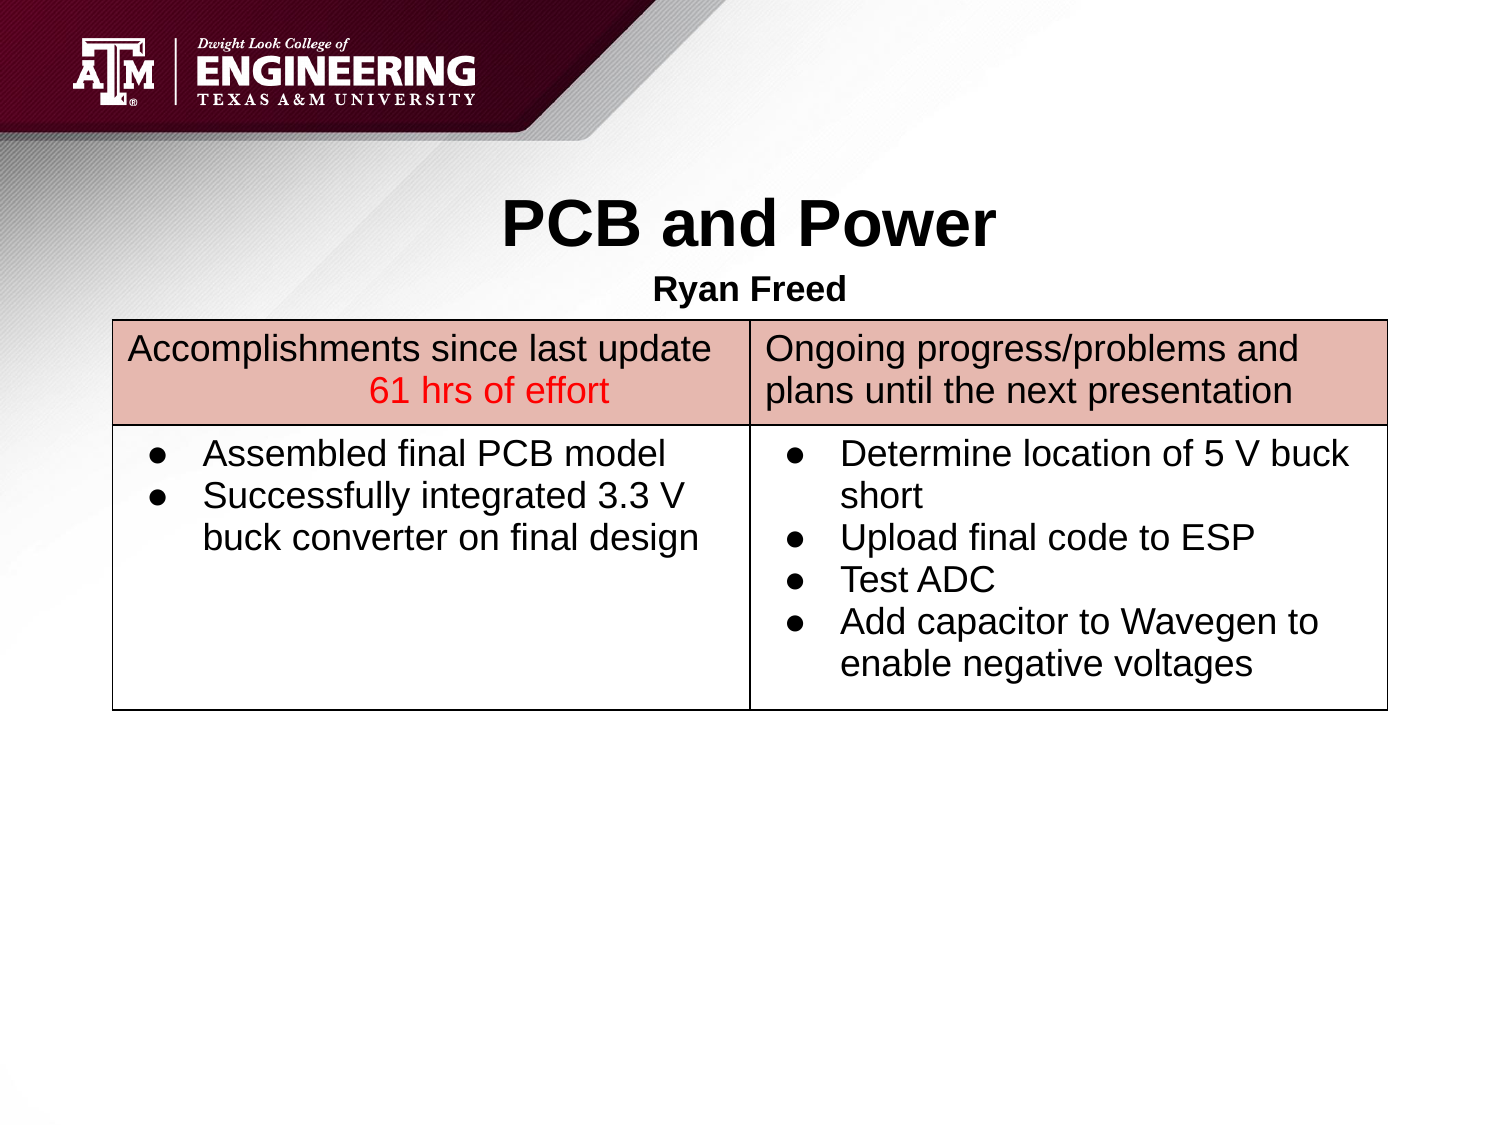

# PCB and Power
Ryan Freed
| Accomplishments since last update 61 hrs of effort | Ongoing progress/problems and plans until the next presentation |
| --- | --- |
| Assembled final PCB model Successfully integrated 3.3 V buck converter on final design | Determine location of 5 V buck short Upload final code to ESP Test ADC Add capacitor to Wavegen to enable negative voltages |